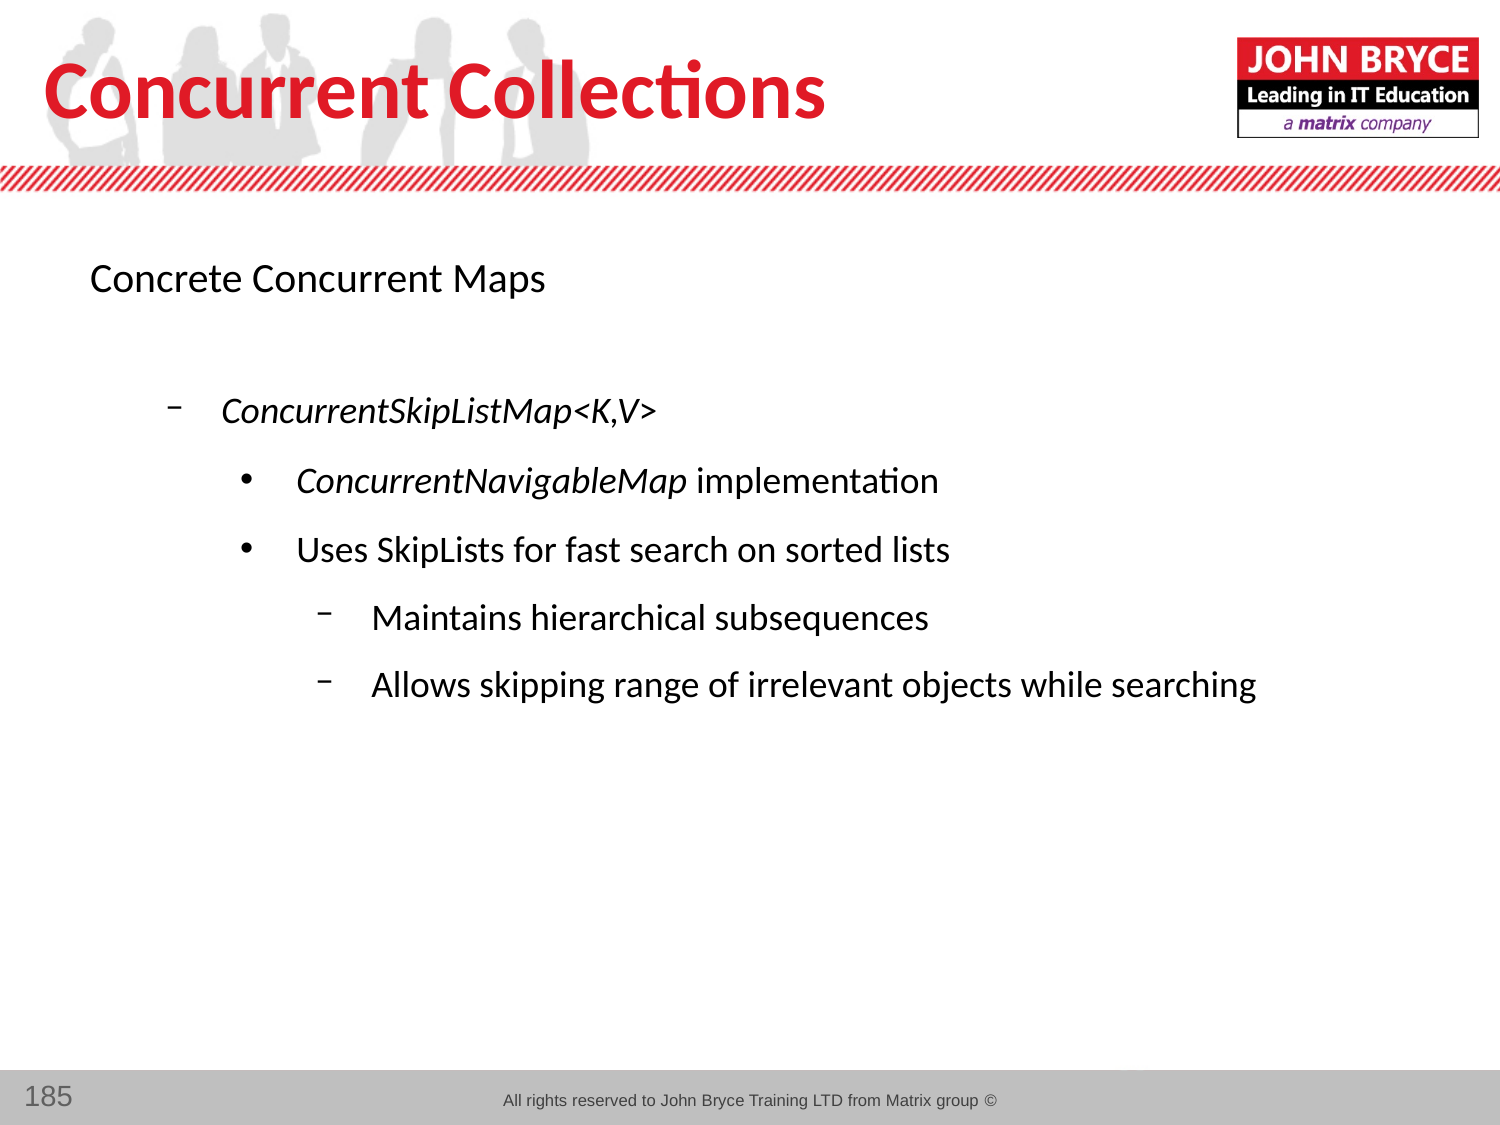

# Concurrent Collections
Concrete Concurrent Maps

ConcurrentSkipListMap<K,V>
ConcurrentNavigableMap implementation
Uses SkipLists for fast search on sorted lists
Maintains hierarchical subsequences
Allows skipping range of irrelevant objects while searching